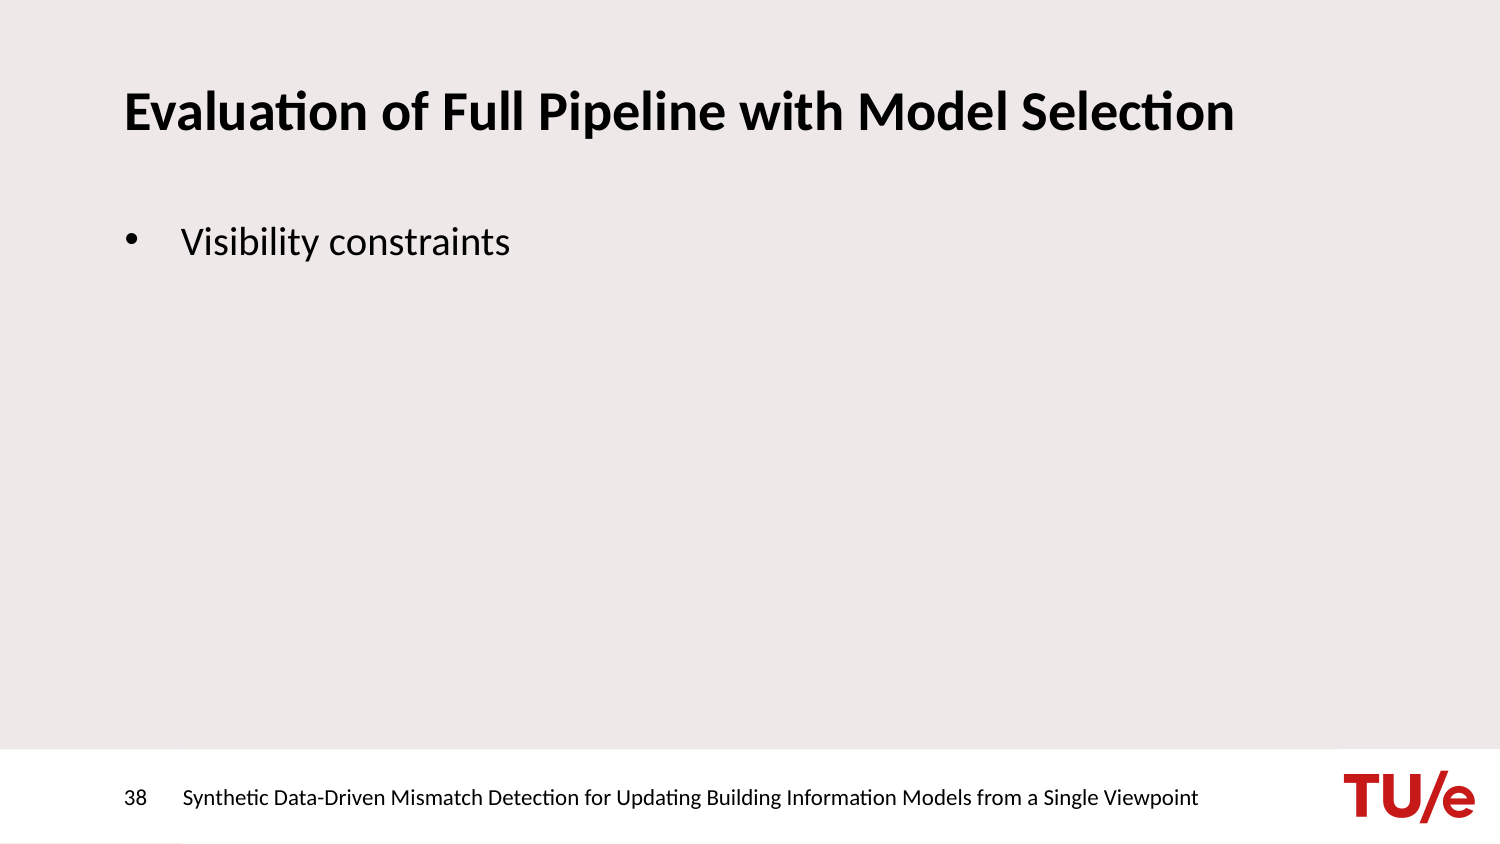

# Evaluation of Full Pipeline with Model Selection
Visibility constraints
38
Synthetic Data-Driven Mismatch Detection for Updating Building Information Models from a Single Viewpoint